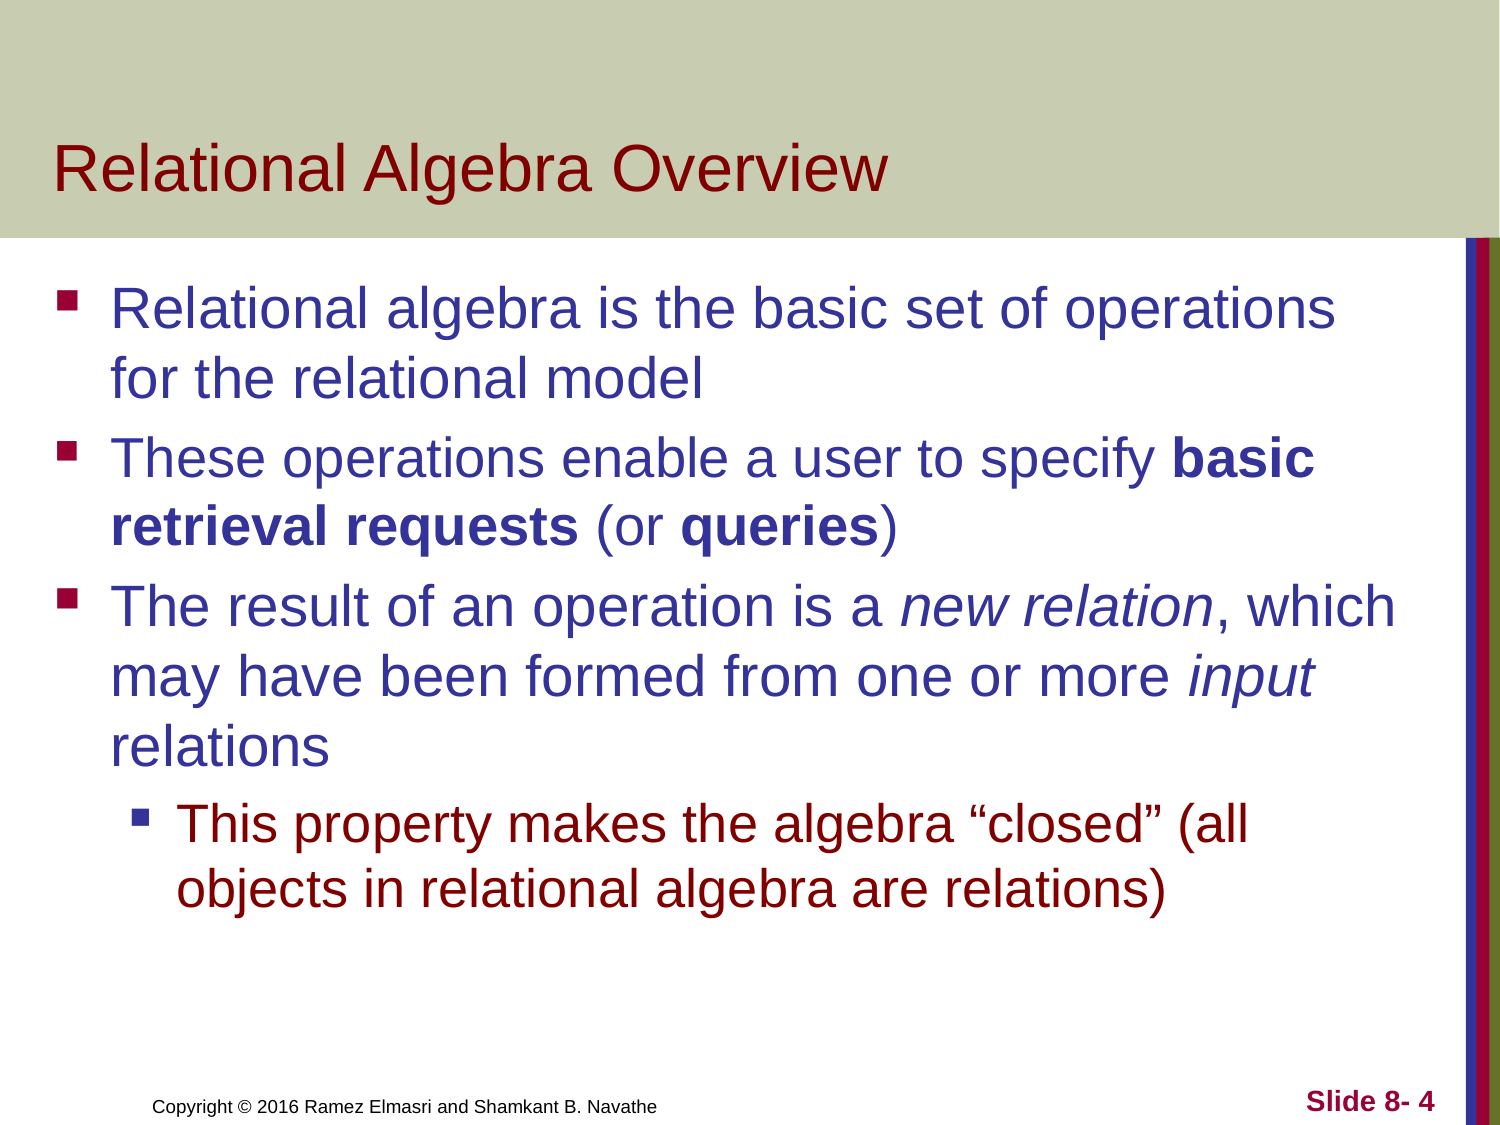

# Relational Algebra Overview
Relational algebra is the basic set of operations for the relational model
These operations enable a user to specify basic retrieval requests (or queries)
The result of an operation is a new relation, which may have been formed from one or more input relations
This property makes the algebra “closed” (all objects in relational algebra are relations)
Slide 8- 4